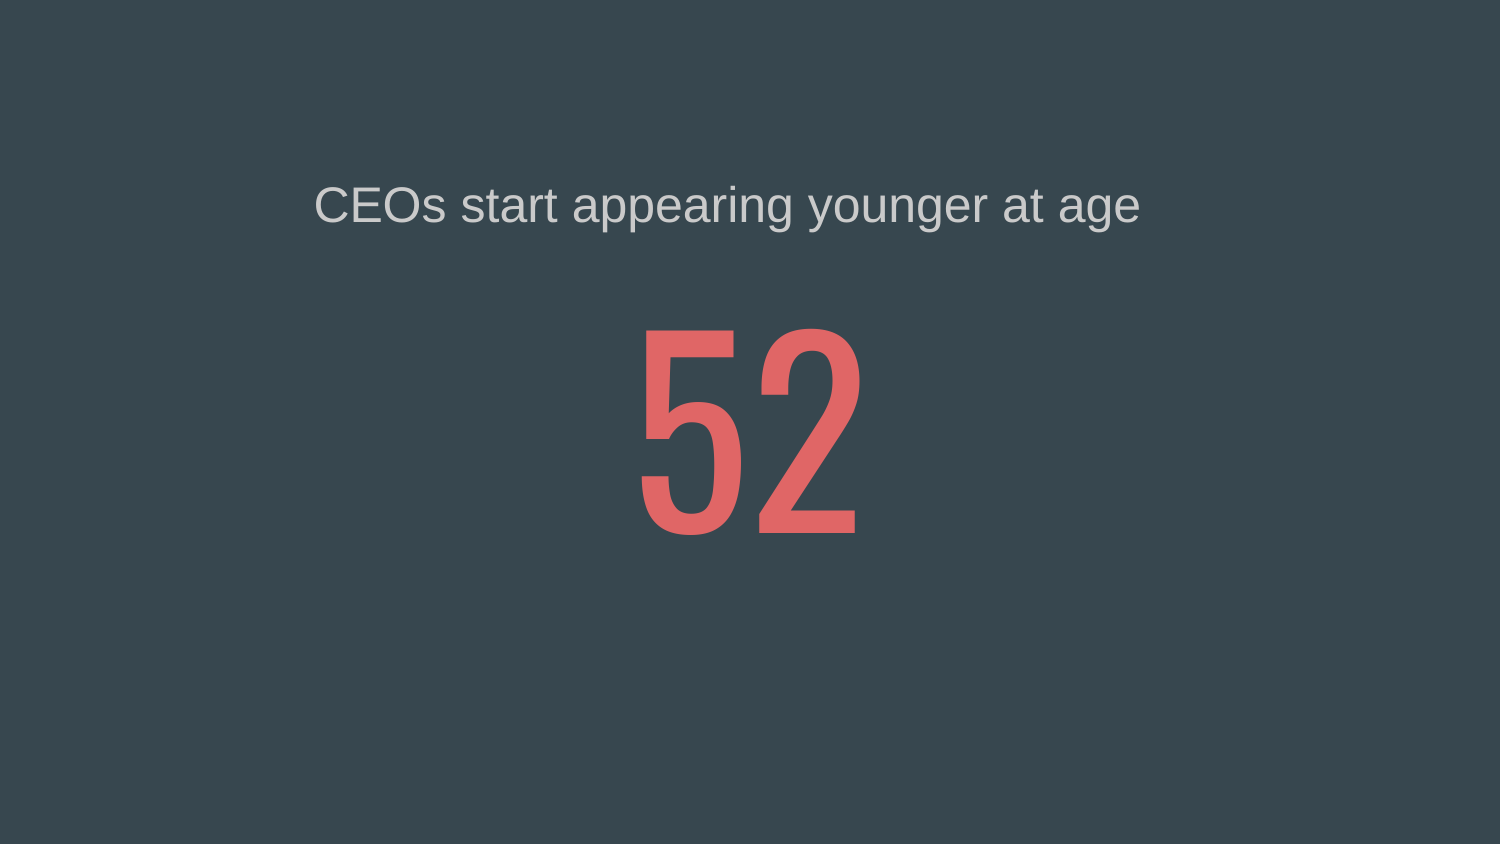

CEOs start appearing younger at age
# 52